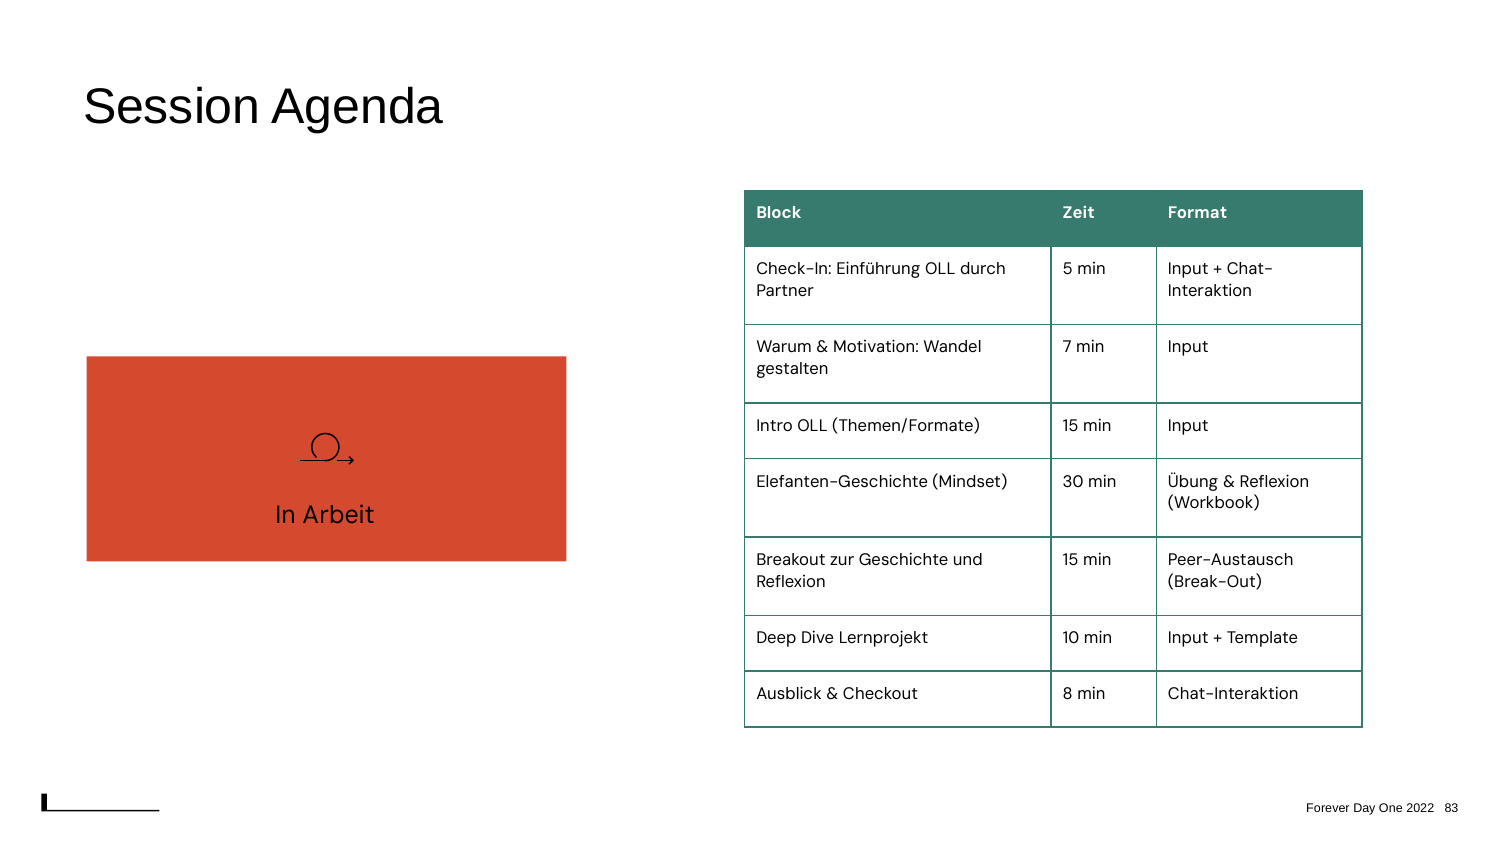

Session Agenda

| Block | Zeit | Format |
| --- | --- | --- |
| Check-In: Einführung OLL durch Partner | 5 min | Input + Chat-Interaktion |
| Warum & Motivation: Wandel gestalten | 7 min | Input |
| Intro OLL (Themen/Formate) | 15 min | Input |
| Elefanten-Geschichte (Mindset) | 30 min | Übung & Reflexion (Workbook) |
| Breakout zur Geschichte und Reflexion | 15 min | Peer-Austausch (Break-Out) |
| Deep Dive Lernprojekt | 10 min | Input + Template |
| Ausblick & Checkout | 8 min | Chat-Interaktion |

In Arbeit
Forever Day One 2022   83